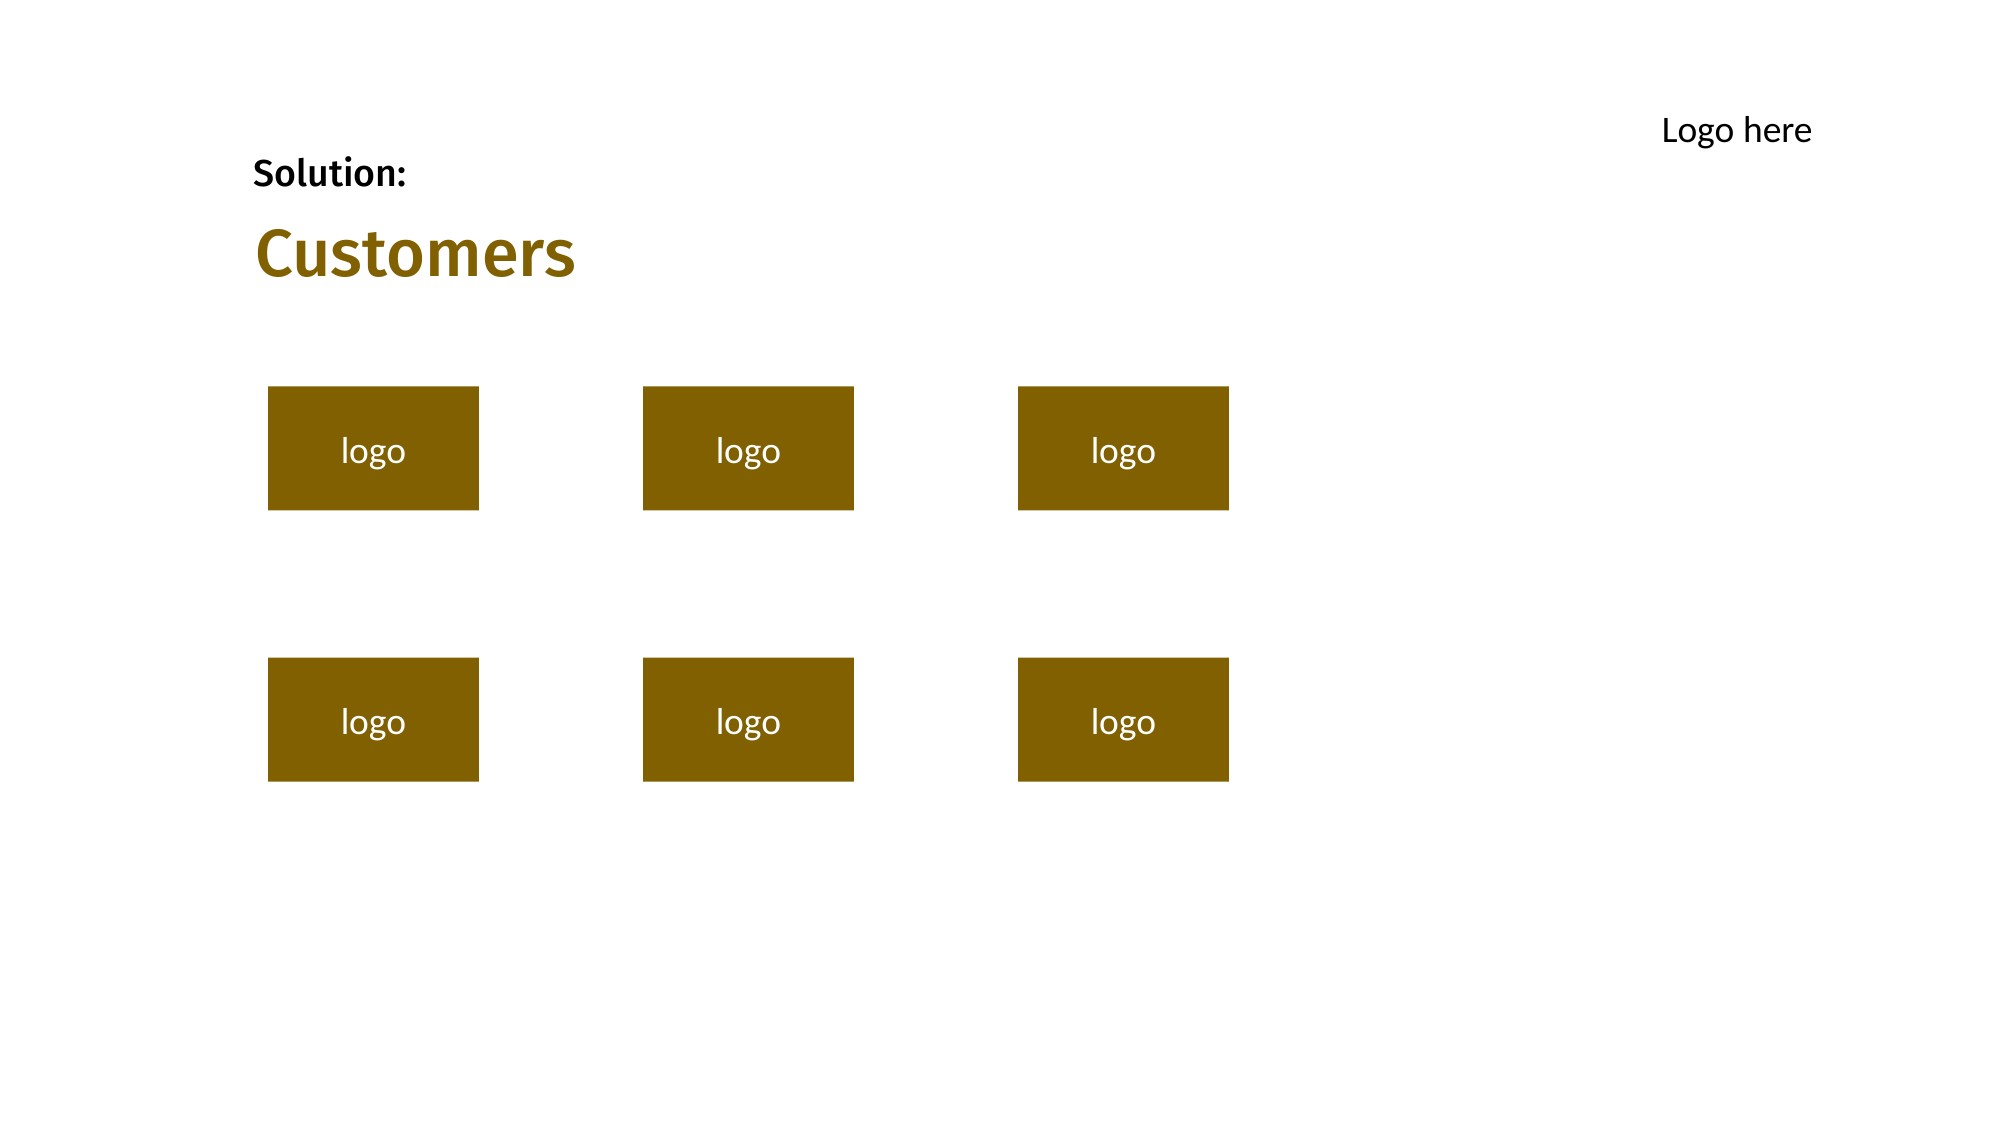

Logo here
Solution:
Customers
logo
logo
logo
logo
logo
logo